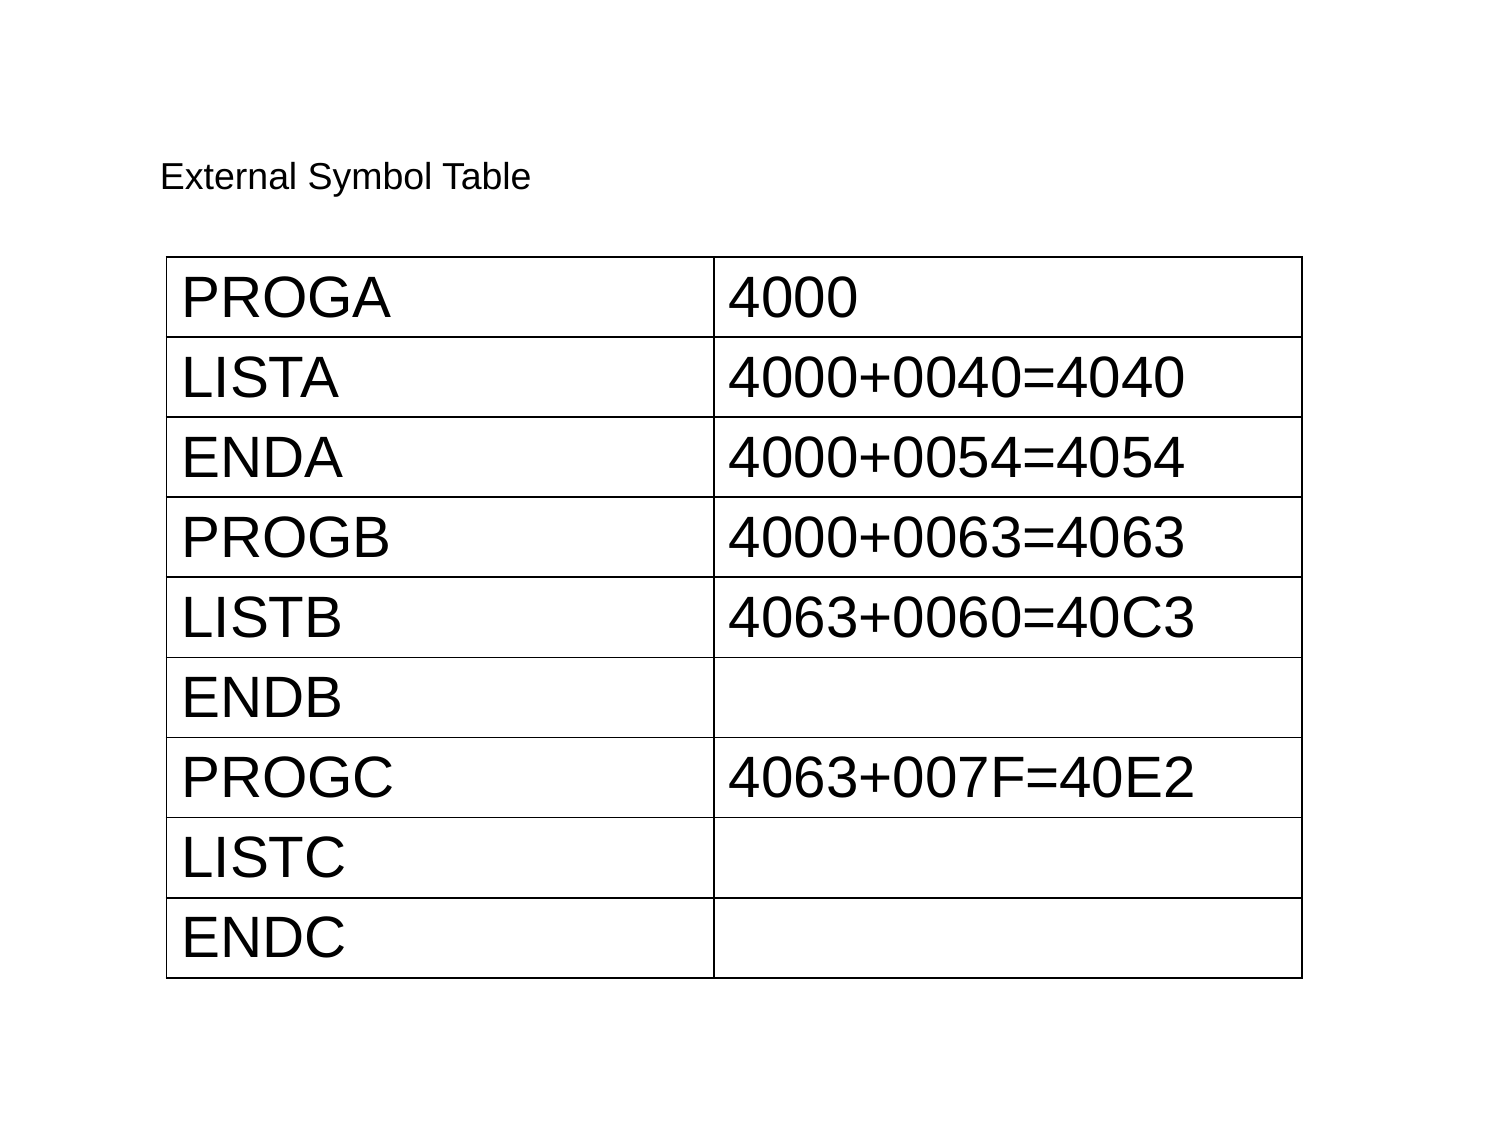

External Symbol Table
| PROGA | 4000 |
| --- | --- |
| LISTA | 4000+0040=4040 |
| ENDA | 4000+0054=4054 |
| PROGB | 4000+0063=4063 |
| LISTB | 4063+0060=40C3 |
| ENDB |  |
| PROGC | 4063+007F=40E2 |
| LISTC |  |
| ENDC |  |